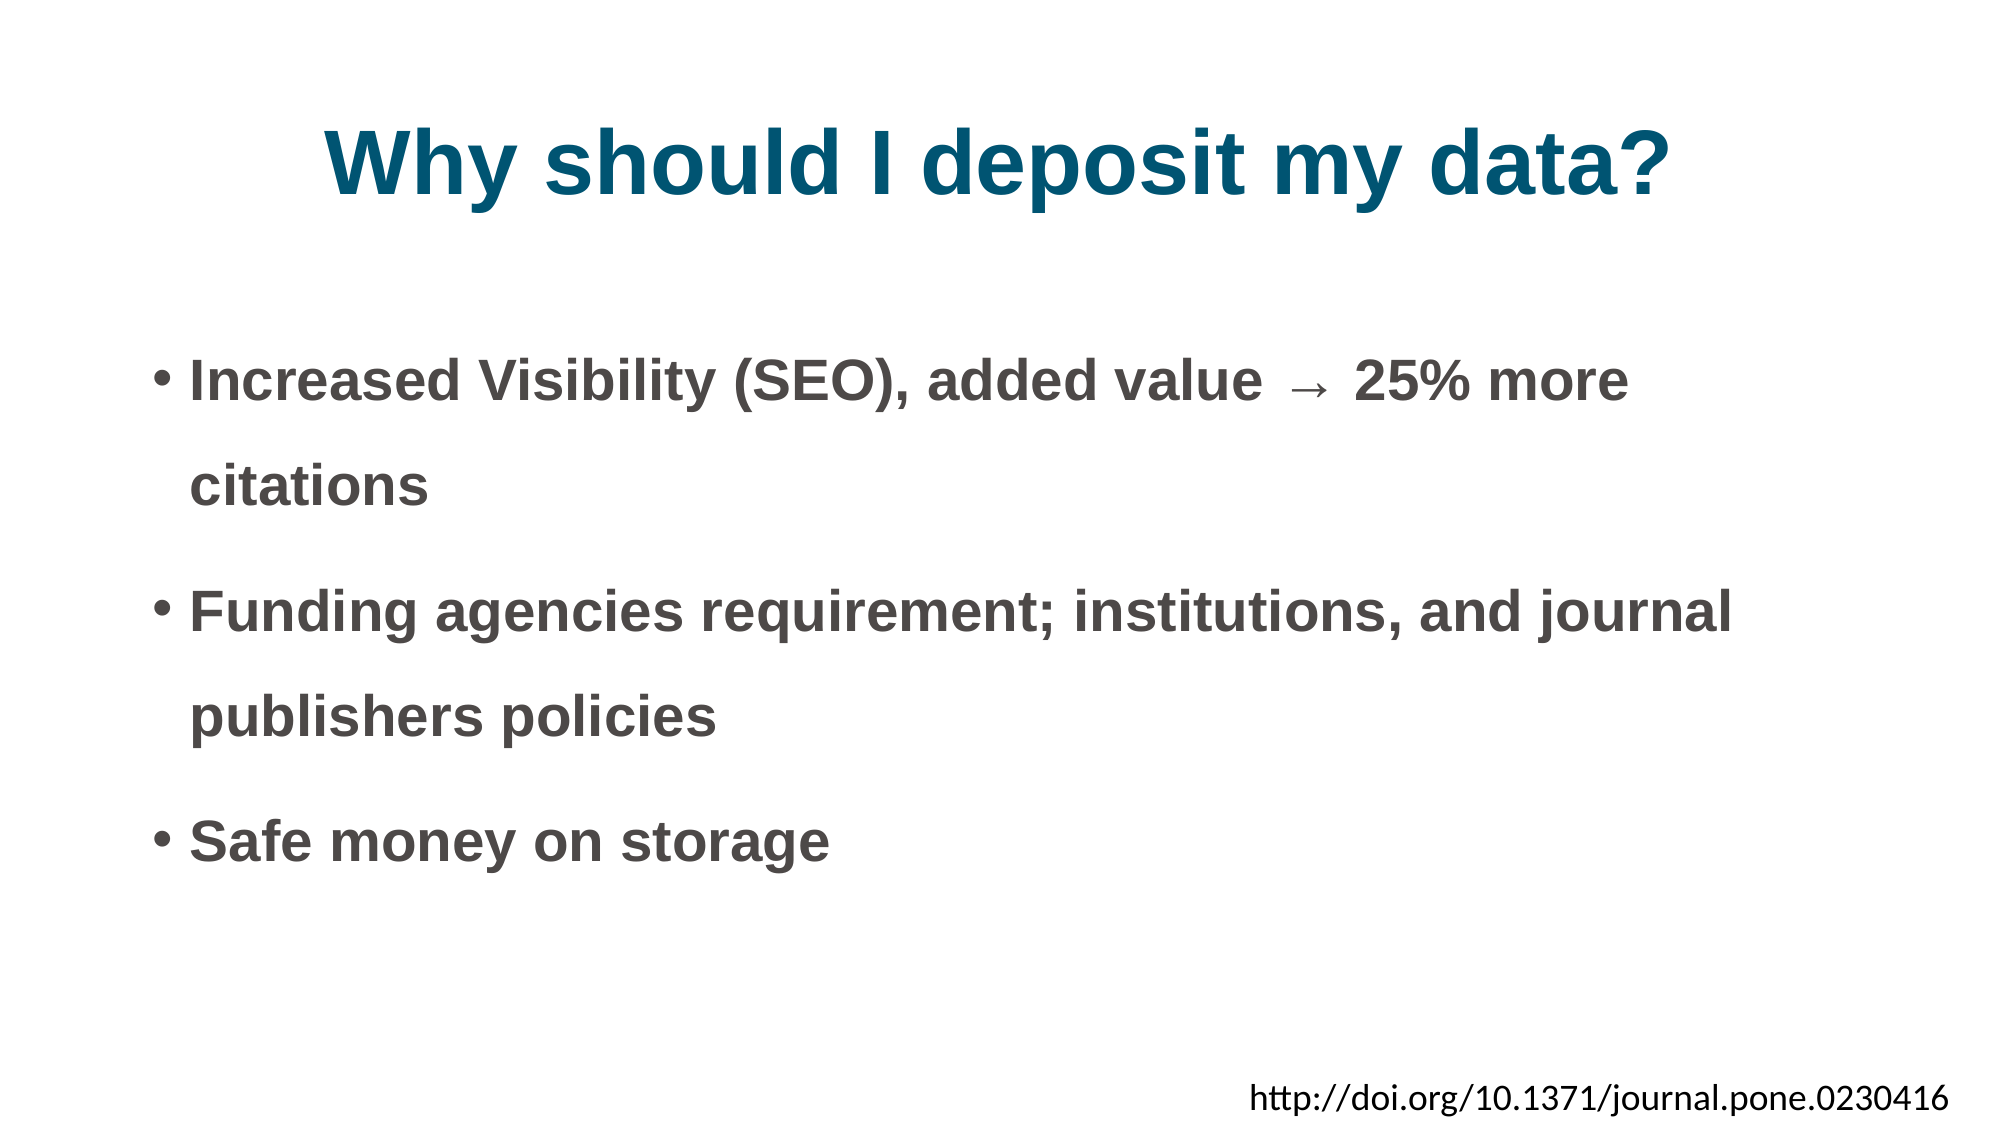

# Why should I deposit my data?
Increased Visibility (SEO), added value → 25% more citations
Funding agencies requirement; institutions, and journal publishers policies
Safe money on storage
http://doi.org/10.1371/journal.pone.0230416